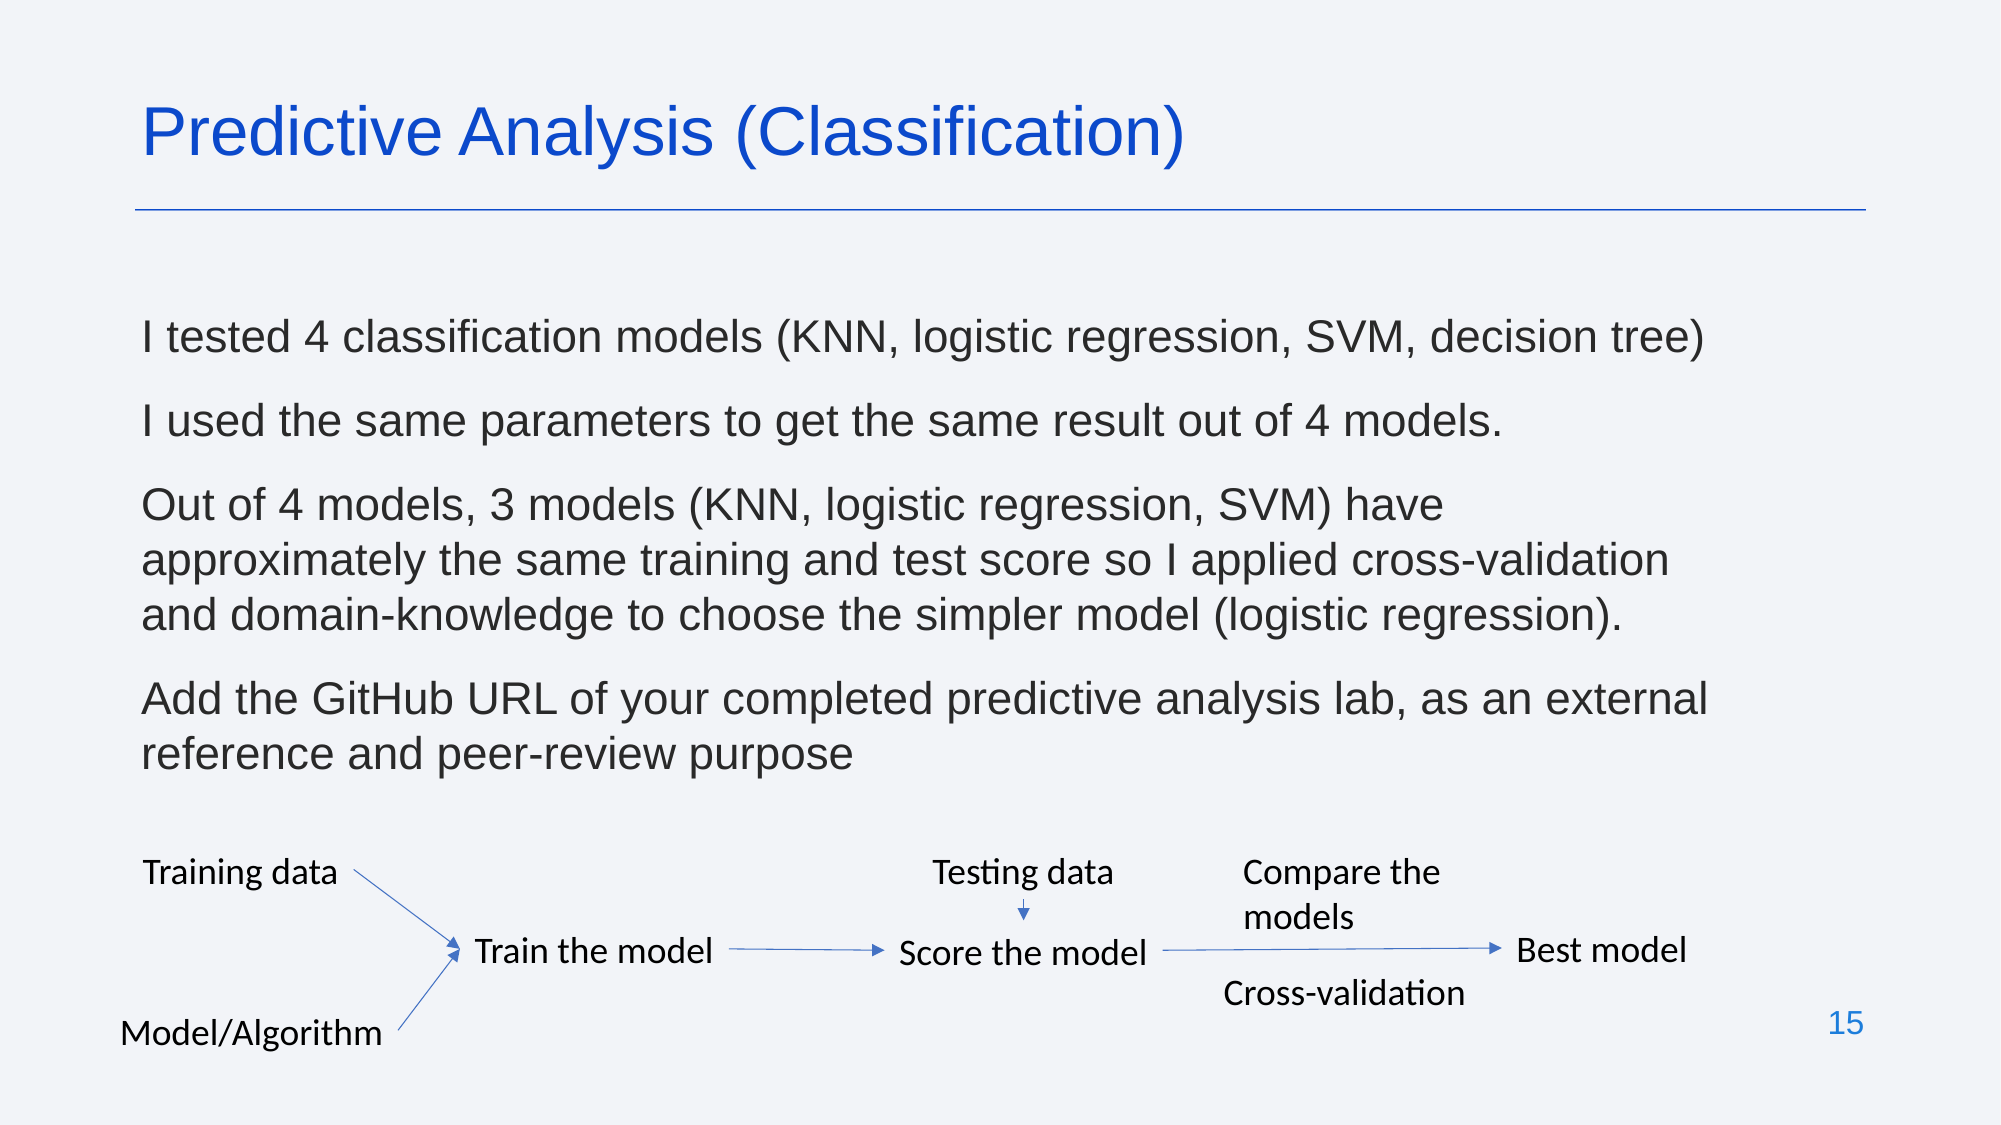

Predictive Analysis (Classification)
I tested 4 classification models (KNN, logistic regression, SVM, decision tree)
I used the same parameters to get the same result out of 4 models.
Out of 4 models, 3 models (KNN, logistic regression, SVM) have approximately the same training and test score so I applied cross-validation and domain-knowledge to choose the simpler model (logistic regression).
Add the GitHub URL of your completed predictive analysis lab, as an external reference and peer-review purpose

Compare the
models
Training data
Testing data
Best model
Train the model
Score the model
Cross-validation
15
Model/Algorithm